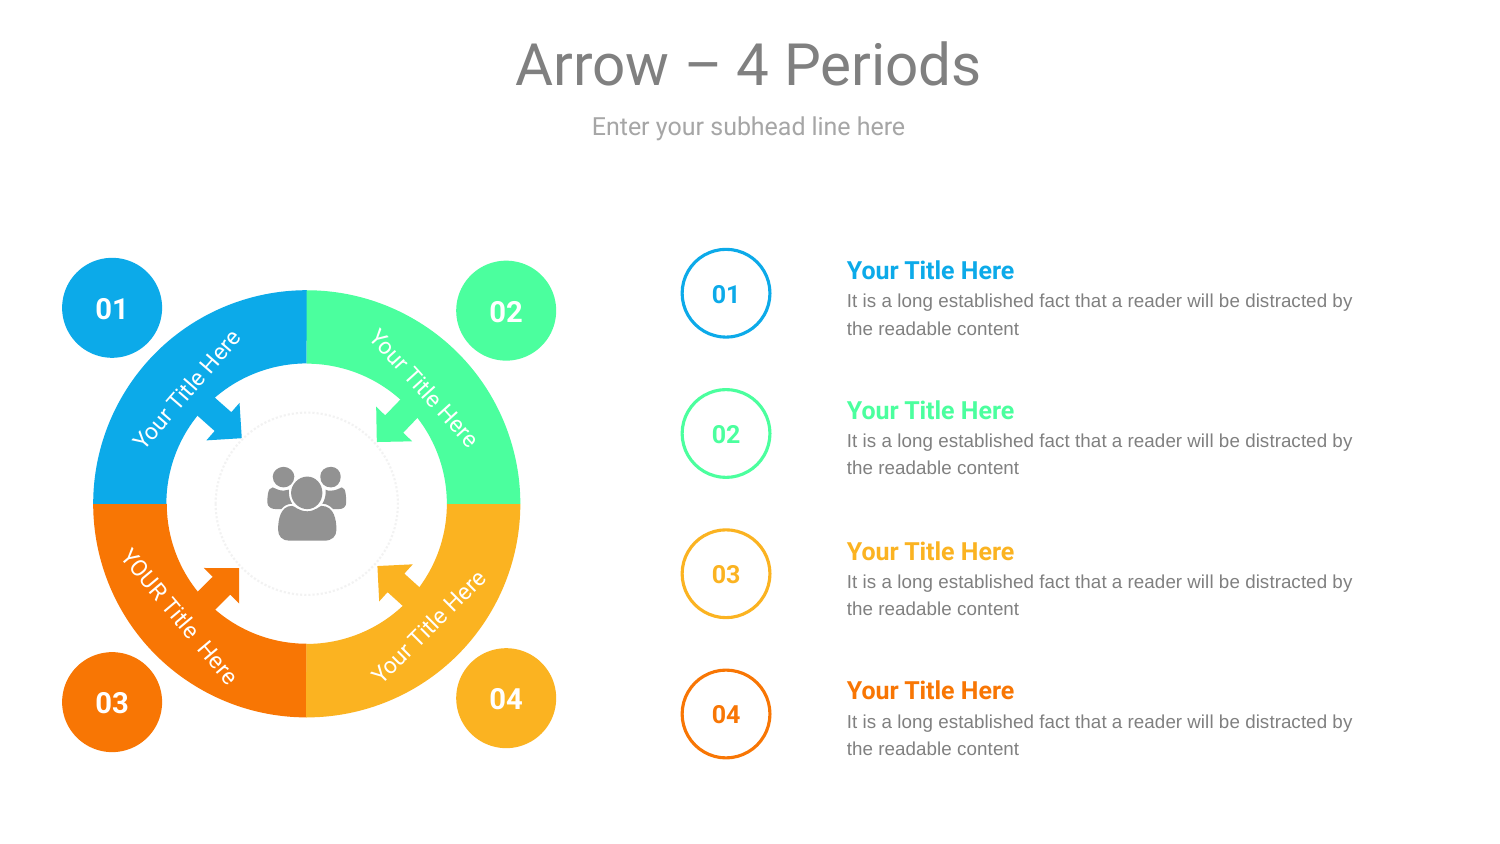

# Arrow – 4 Periods
Enter your subhead line here
Your Title Here
It is a long established fact that a reader will be distracted by the readable content
01
01
02

Your Title Here
Your Title Here
Your Title Here
It is a long established fact that a reader will be distracted by the readable content
02

Your Title Here
It is a long established fact that a reader will be distracted by the readable content
03
YOUR Title  Here
Your Title Here
04
03
Your Title Here
It is a long established fact that a reader will be distracted by the readable content
04